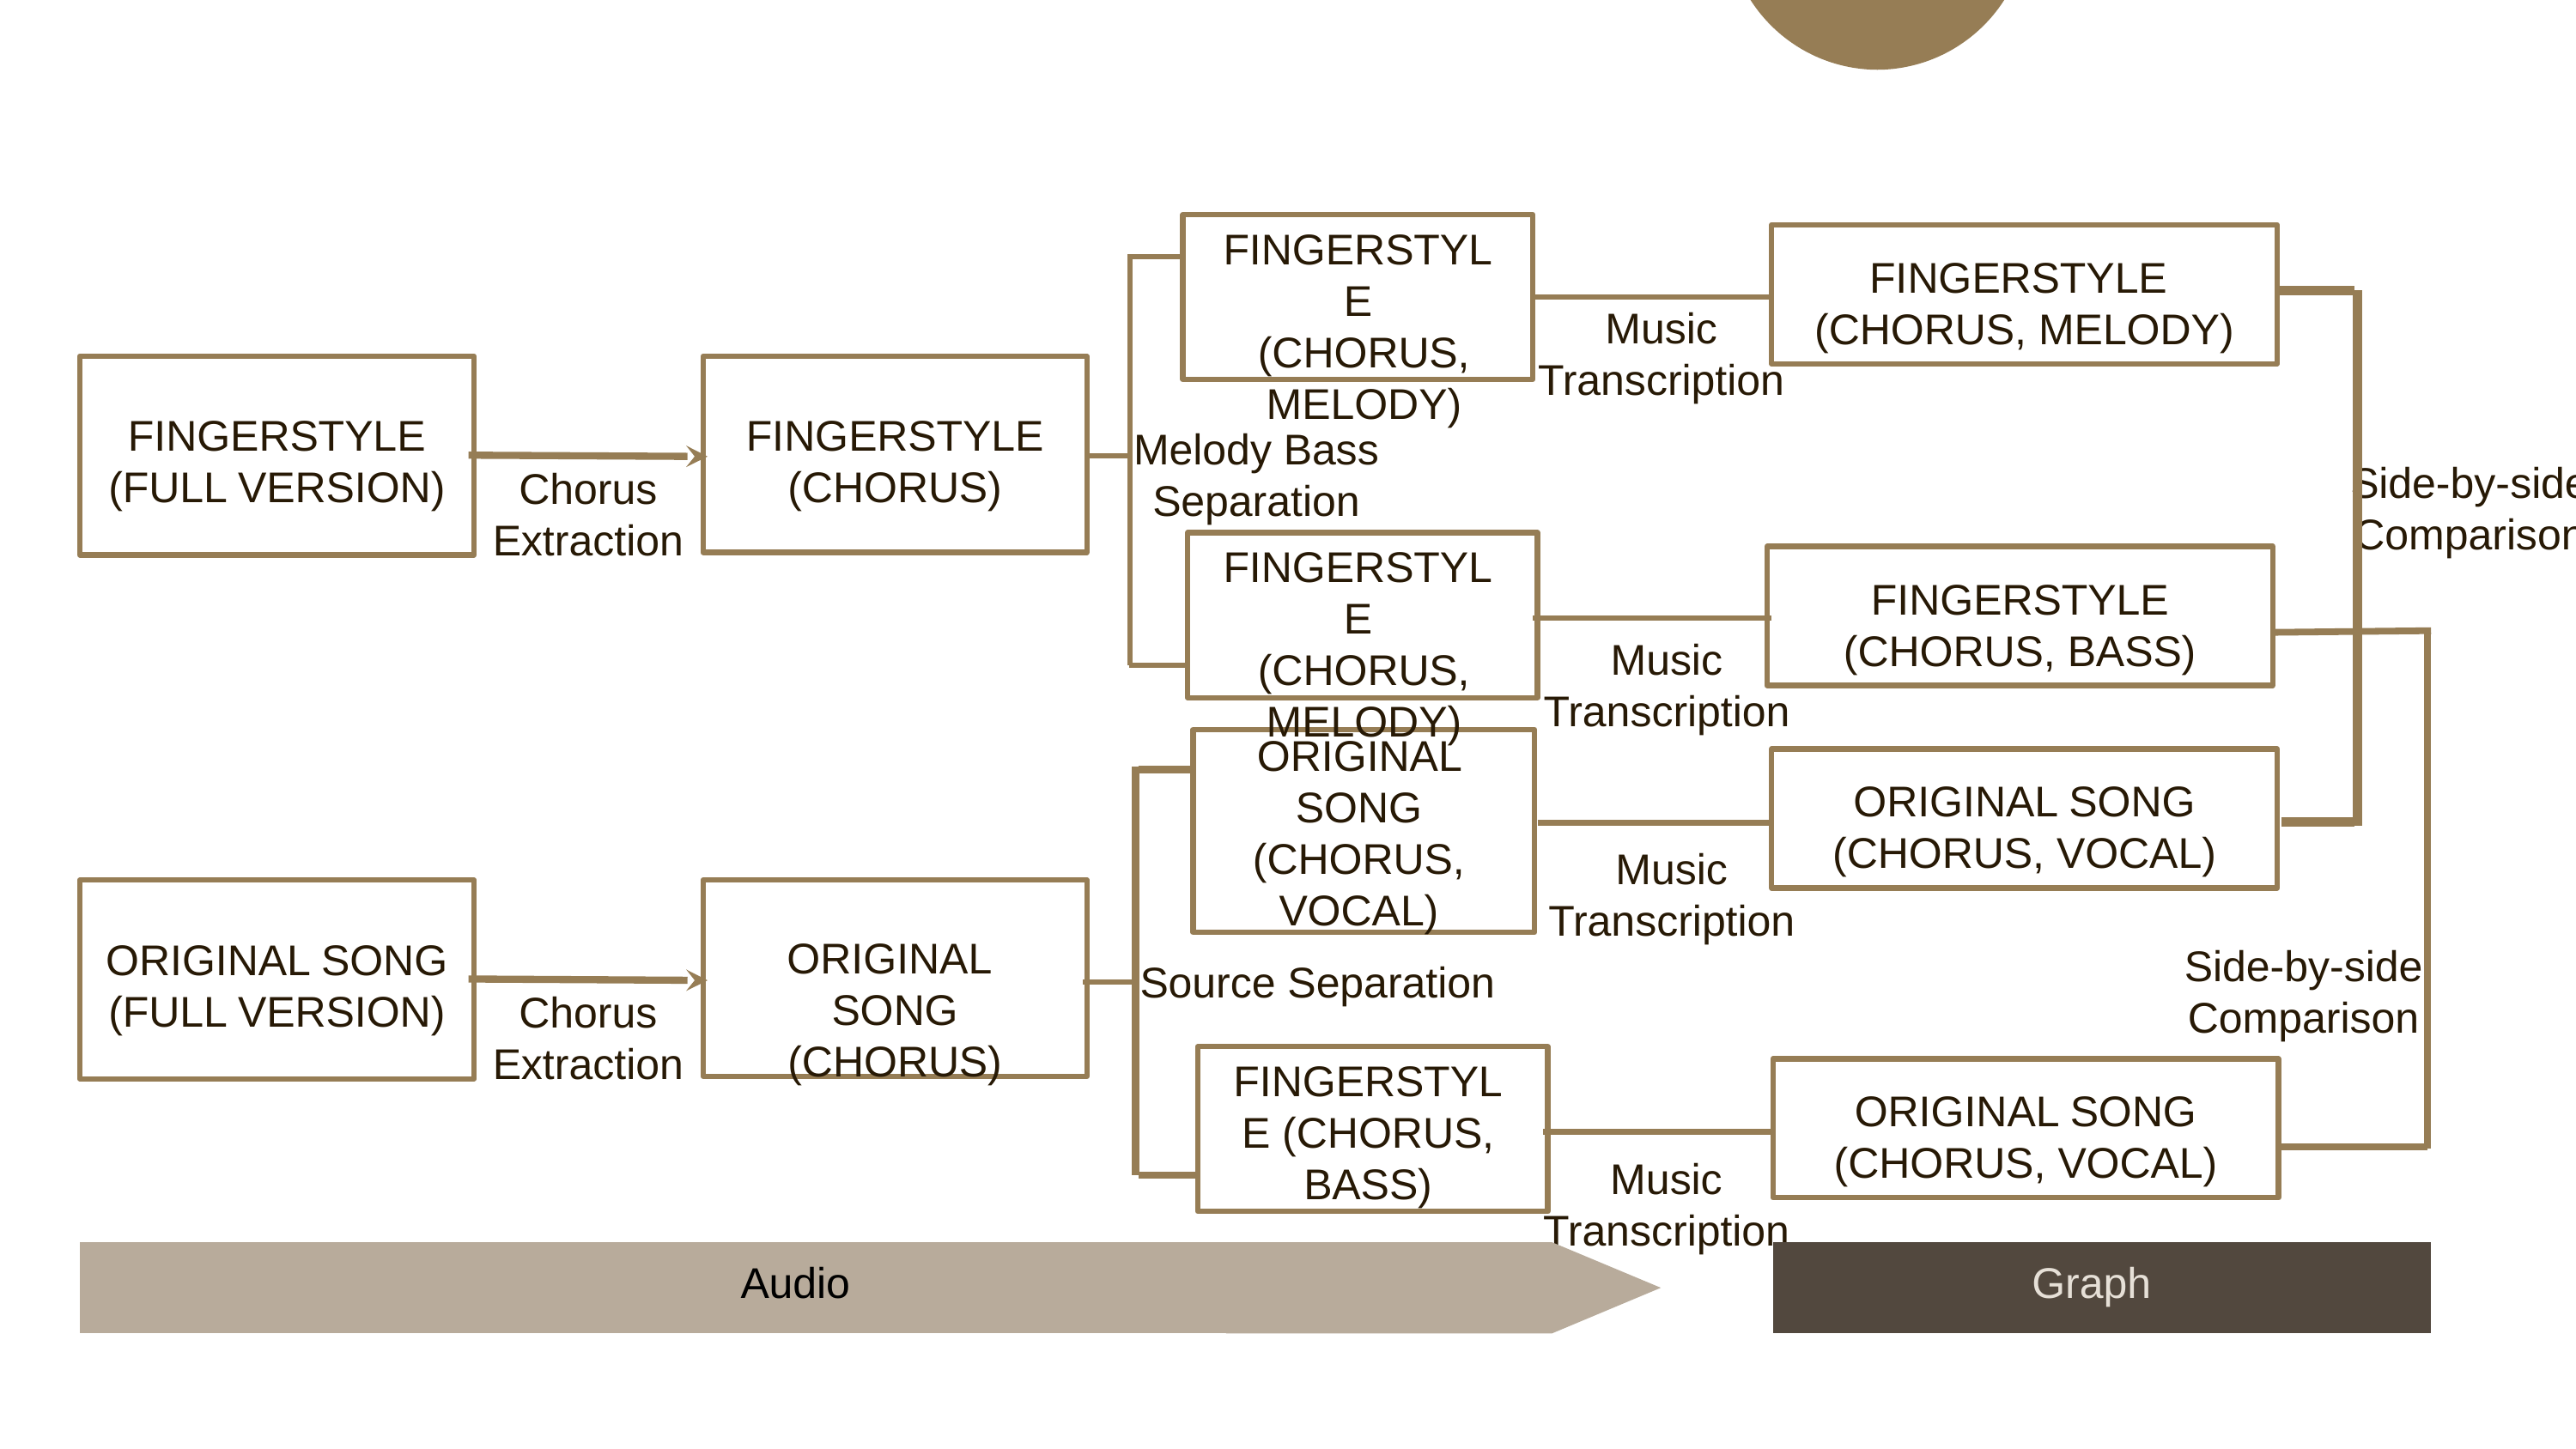

FINGERSTYLE
(CHORUS, MELODY)
FINGERSTYLE
 (CHORUS,
 MELODY)
Music Transcription

FINGERSTYLE (FULL VERSION)

FINGERSTYLE (CHORUS)
Melody Bass
Separation
Chorus
Extraction
Side-by-side
Comparison

FINGERSTYLE
(CHORUS, BASS)
FINGERSTYLE
 (CHORUS,
 MELODY)
Music Transcription

ORIGINAL SONG (CHORUS, VOCAL)
ORIGINAL SONG (CHORUS, VOCAL)
Music Transcription

ORIGINAL SONG (FULL VERSION)

ORIGINAL  SONG
(CHORUS)
Side-by-side
Comparison
Source Separation
Chorus
Extraction

ORIGINAL SONG (CHORUS, VOCAL)
FINGERSTYLE (CHORUS, BASS)
Music Transcription

Audio
Graph